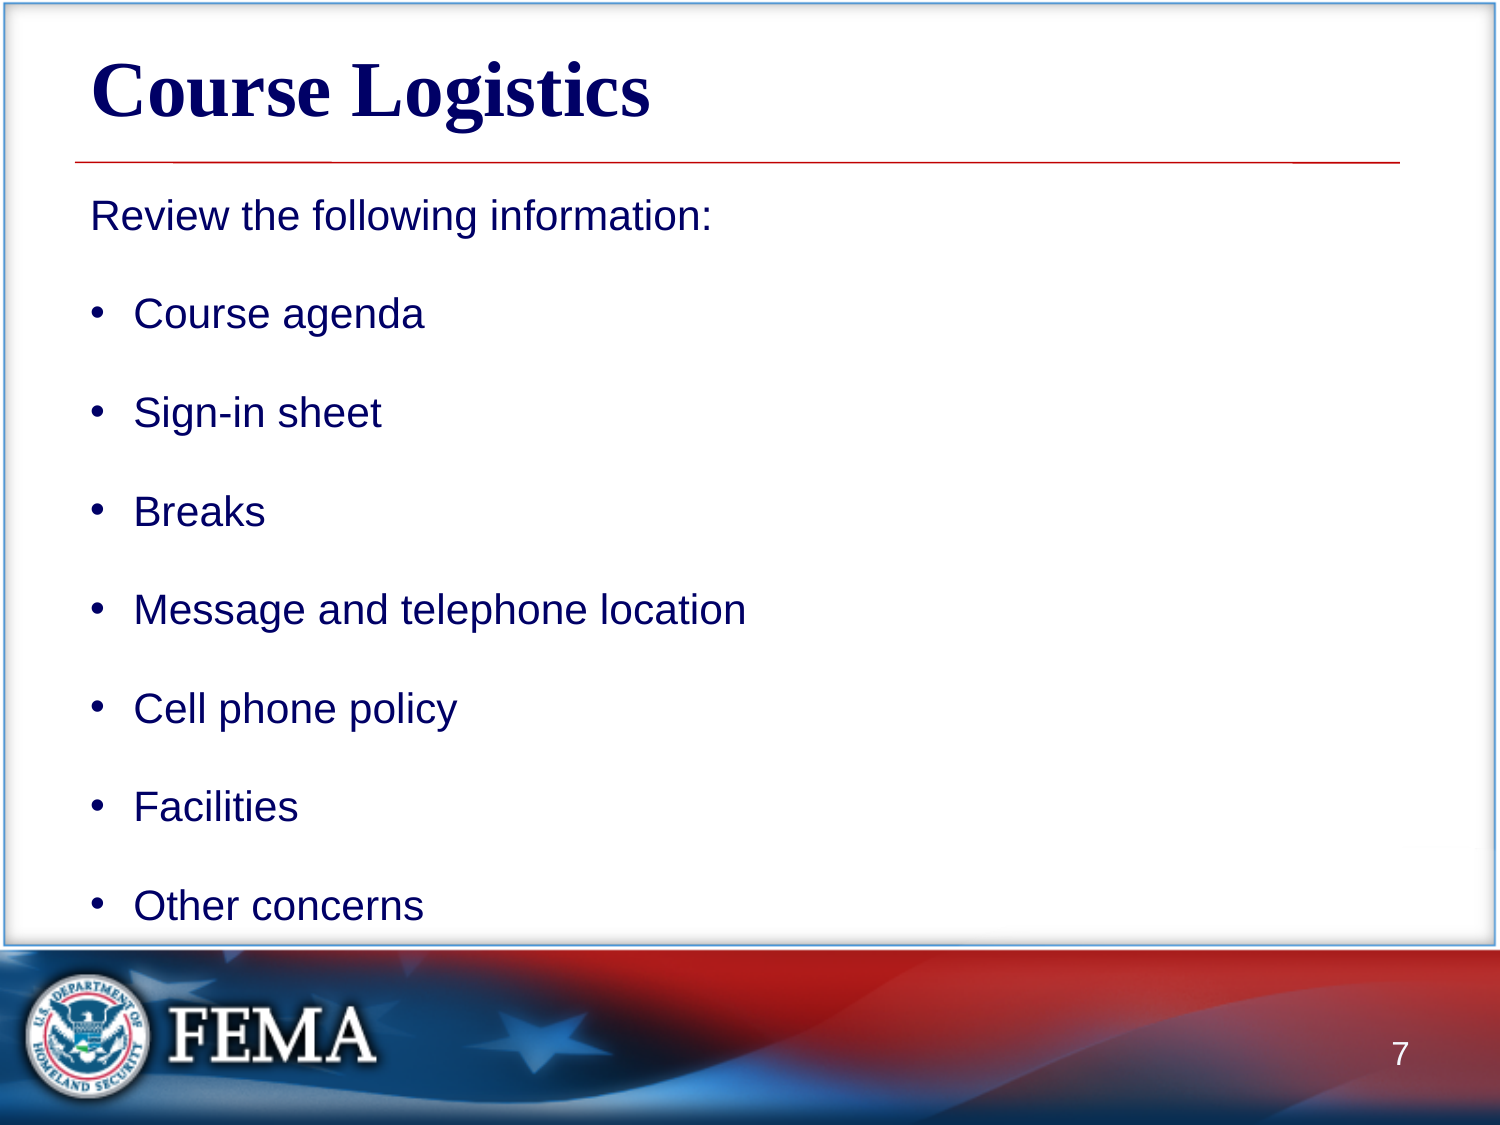

# Course Logistics
Review the following information:
Course agenda
Sign-in sheet
Breaks
Message and telephone location
Cell phone policy
Facilities
Other concerns
7